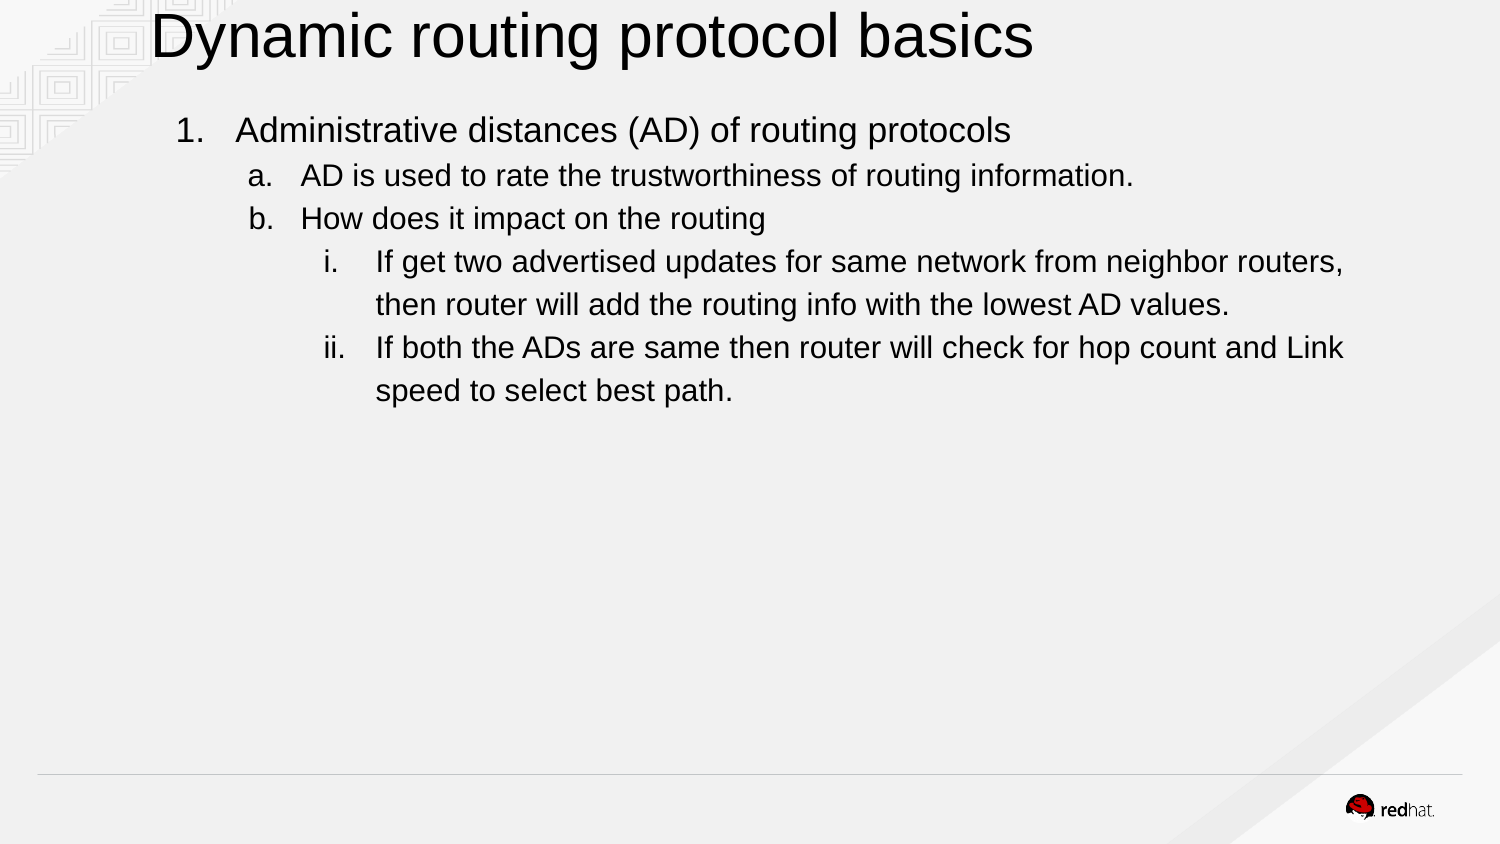

# Dynamic routing protocol basics
 Administrative distances (AD) of routing protocols
AD is used to rate the trustworthiness of routing information.
How does it impact on the routing
If get two advertised updates for same network from neighbor routers, then router will add the routing info with the lowest AD values.
If both the ADs are same then router will check for hop count and Link speed to select best path.